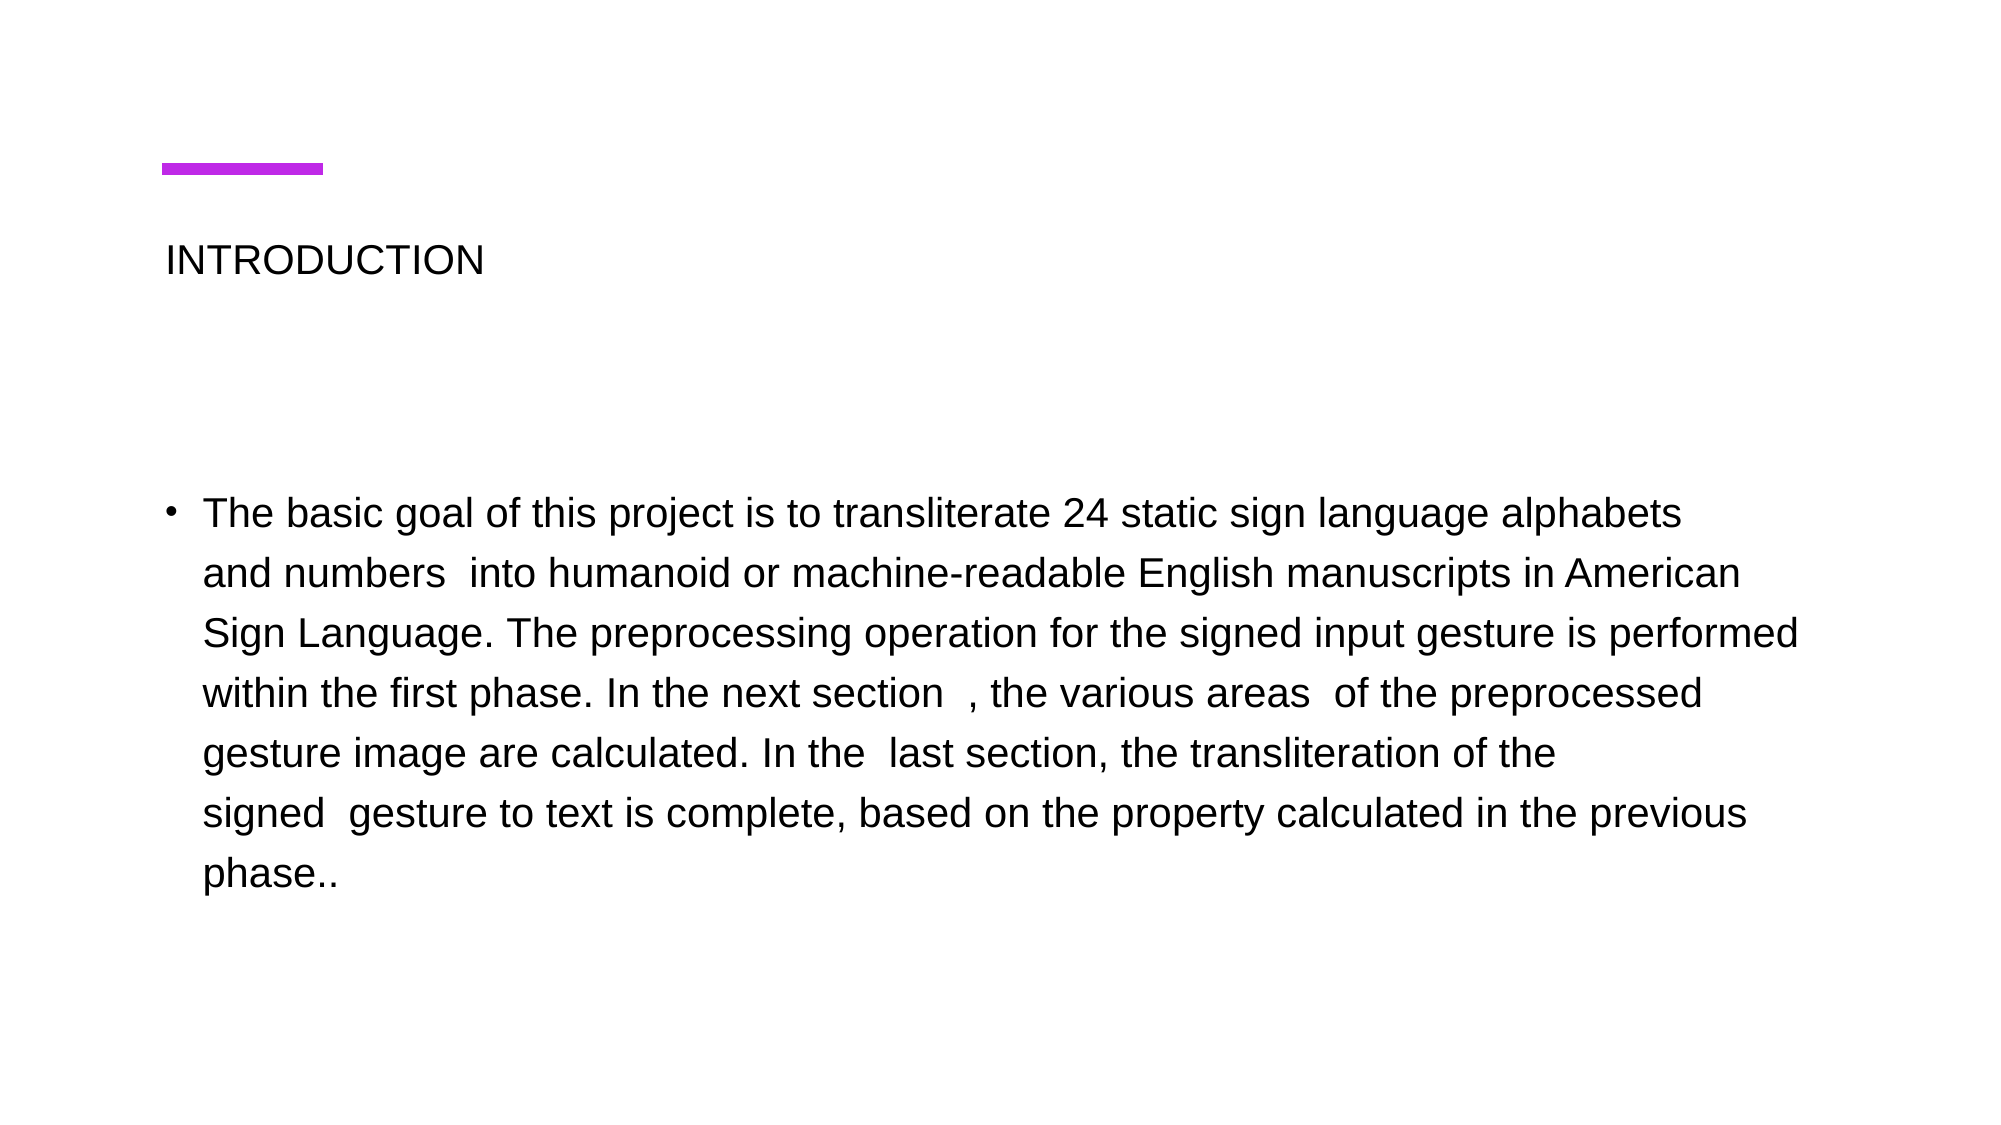

# INTRODUCTION
The basic goal of this project is to transliterate 24 static sign language alphabets and numbers  into humanoid or machine-readable English manuscripts in American Sign Language. The preprocessing operation for the signed input gesture is performed within the first phase. In the next section  , the various areas  of the preprocessed gesture image are calculated. In the  last section, the transliteration of the signed  gesture to text is complete, based on the property calculated in the previous phase..